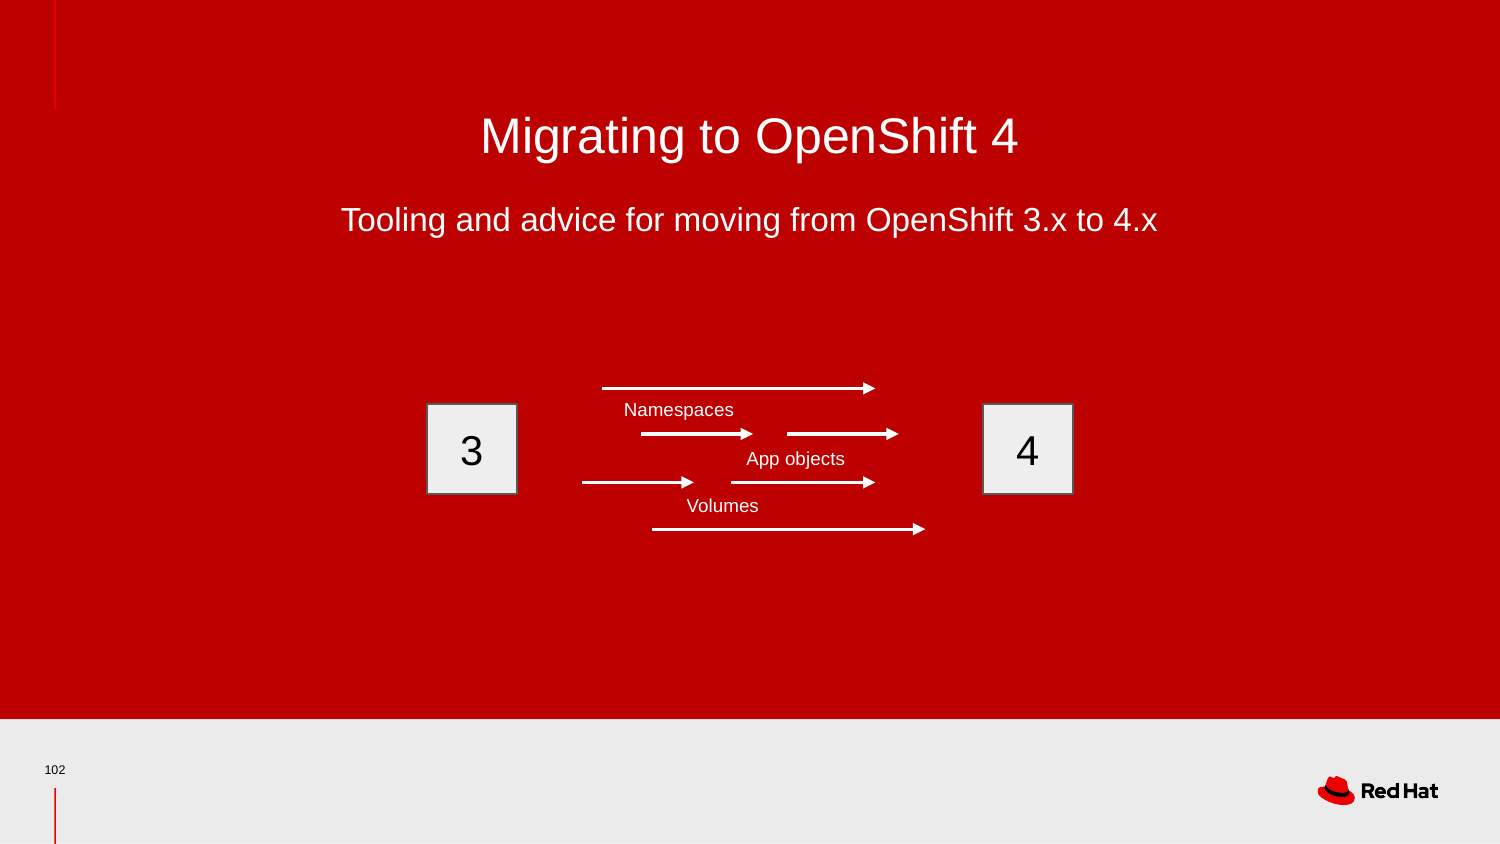

Migrating to OpenShift 4
Tooling and advice for moving from OpenShift 3.x to 4.x
Namespaces
3
4
App objects
Volumes
102